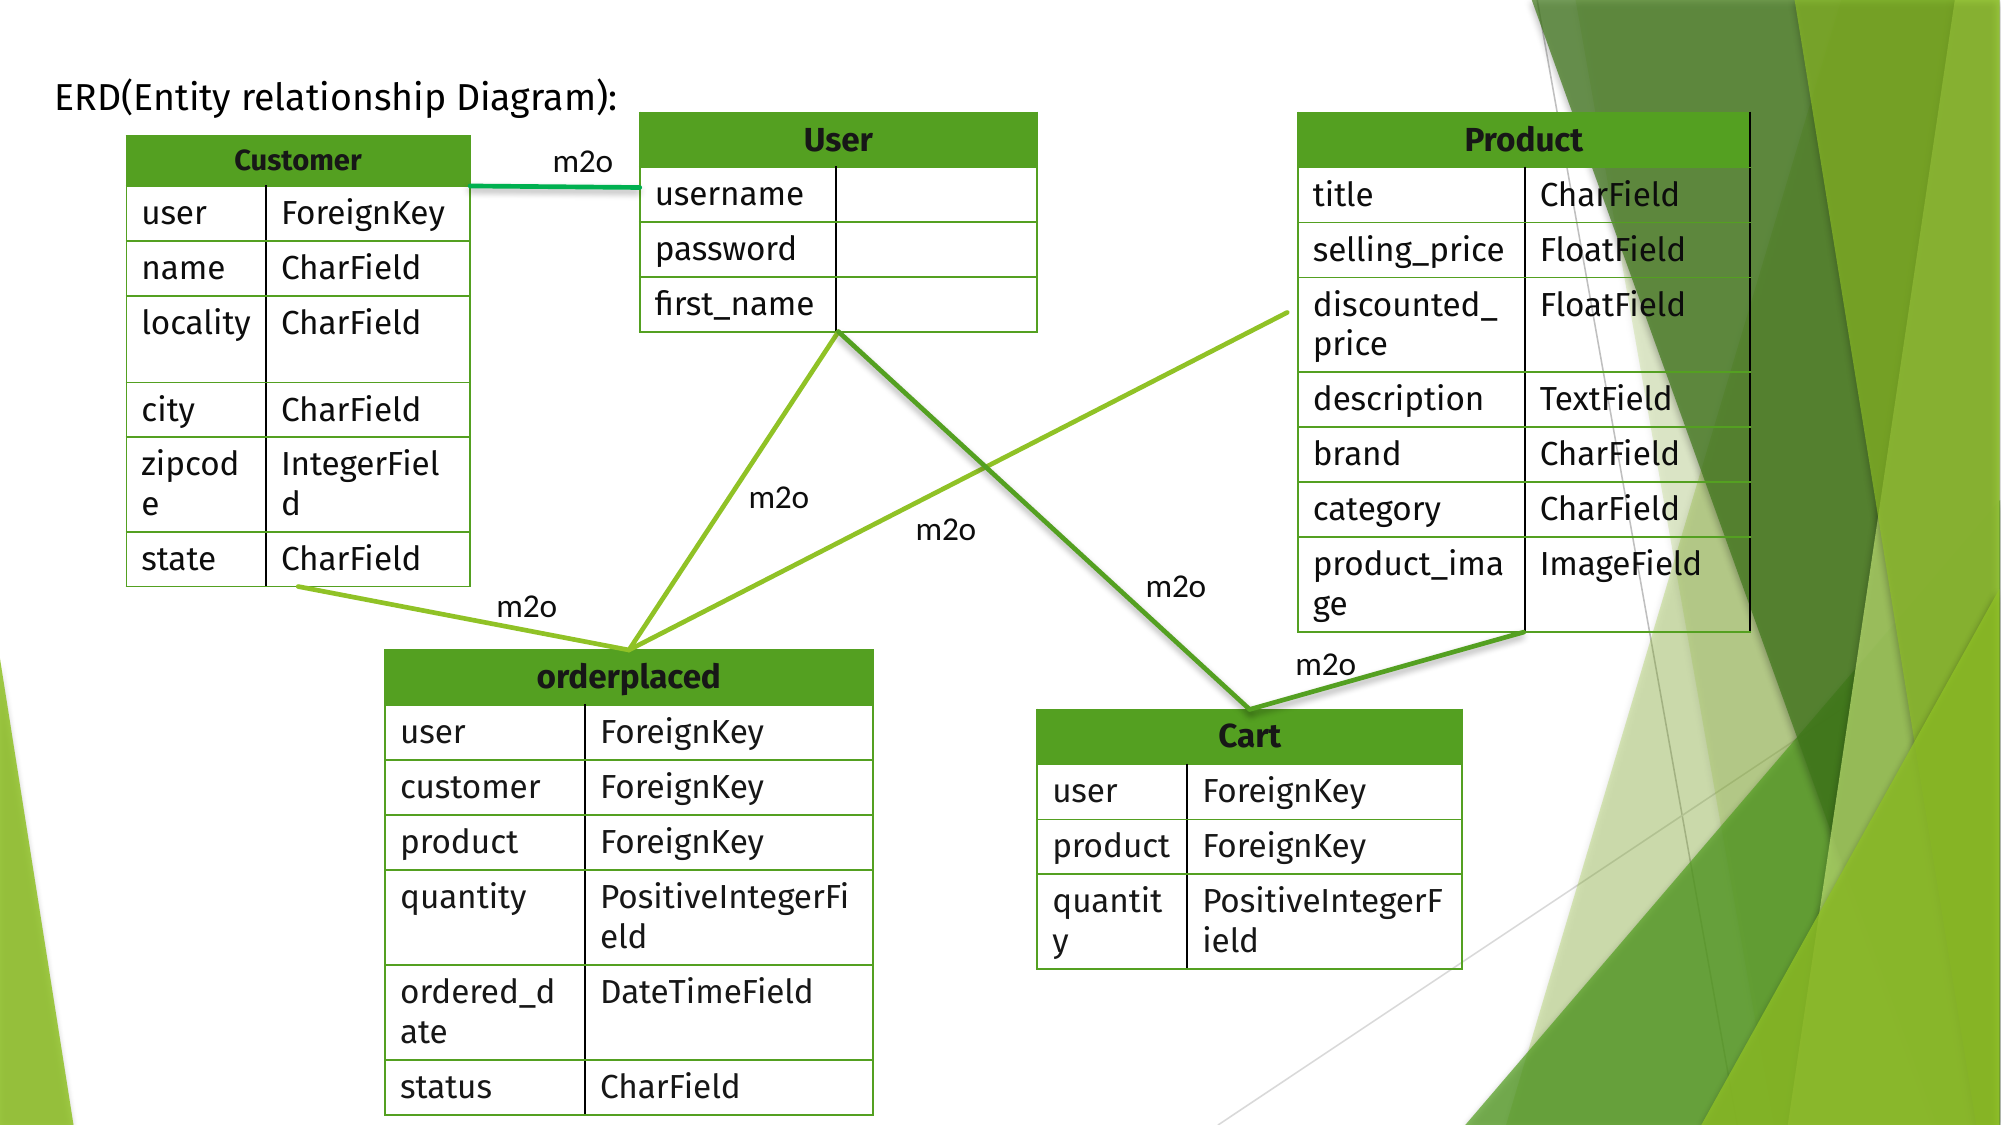

ERD(Entity relationship Diagram):
| User |  |
| --- | --- |
| username |  |
| password |  |
| first\_name |  |
| Product |  |
| --- | --- |
| title | CharField |
| selling\_price | FloatField |
| discounted\_price | FloatField |
| description | TextField |
| brand | CharField |
| category | CharField |
| product\_image | ImageField |
m2o
| Customer |  |
| --- | --- |
| user | ForeignKey |
| name | CharField |
| locality | CharField |
| city | CharField |
| zipcode | IntegerField |
| state | CharField |
m2o
m2o
m2o
m2o
m2o
| orderplaced |  |
| --- | --- |
| user | ForeignKey |
| customer | ForeignKey |
| product | ForeignKey |
| quantity | PositiveIntegerField |
| ordered\_date | DateTimeField |
| status | CharField |
| Cart |  |
| --- | --- |
| user | ForeignKey |
| product | ForeignKey |
| quantity | PositiveIntegerField |